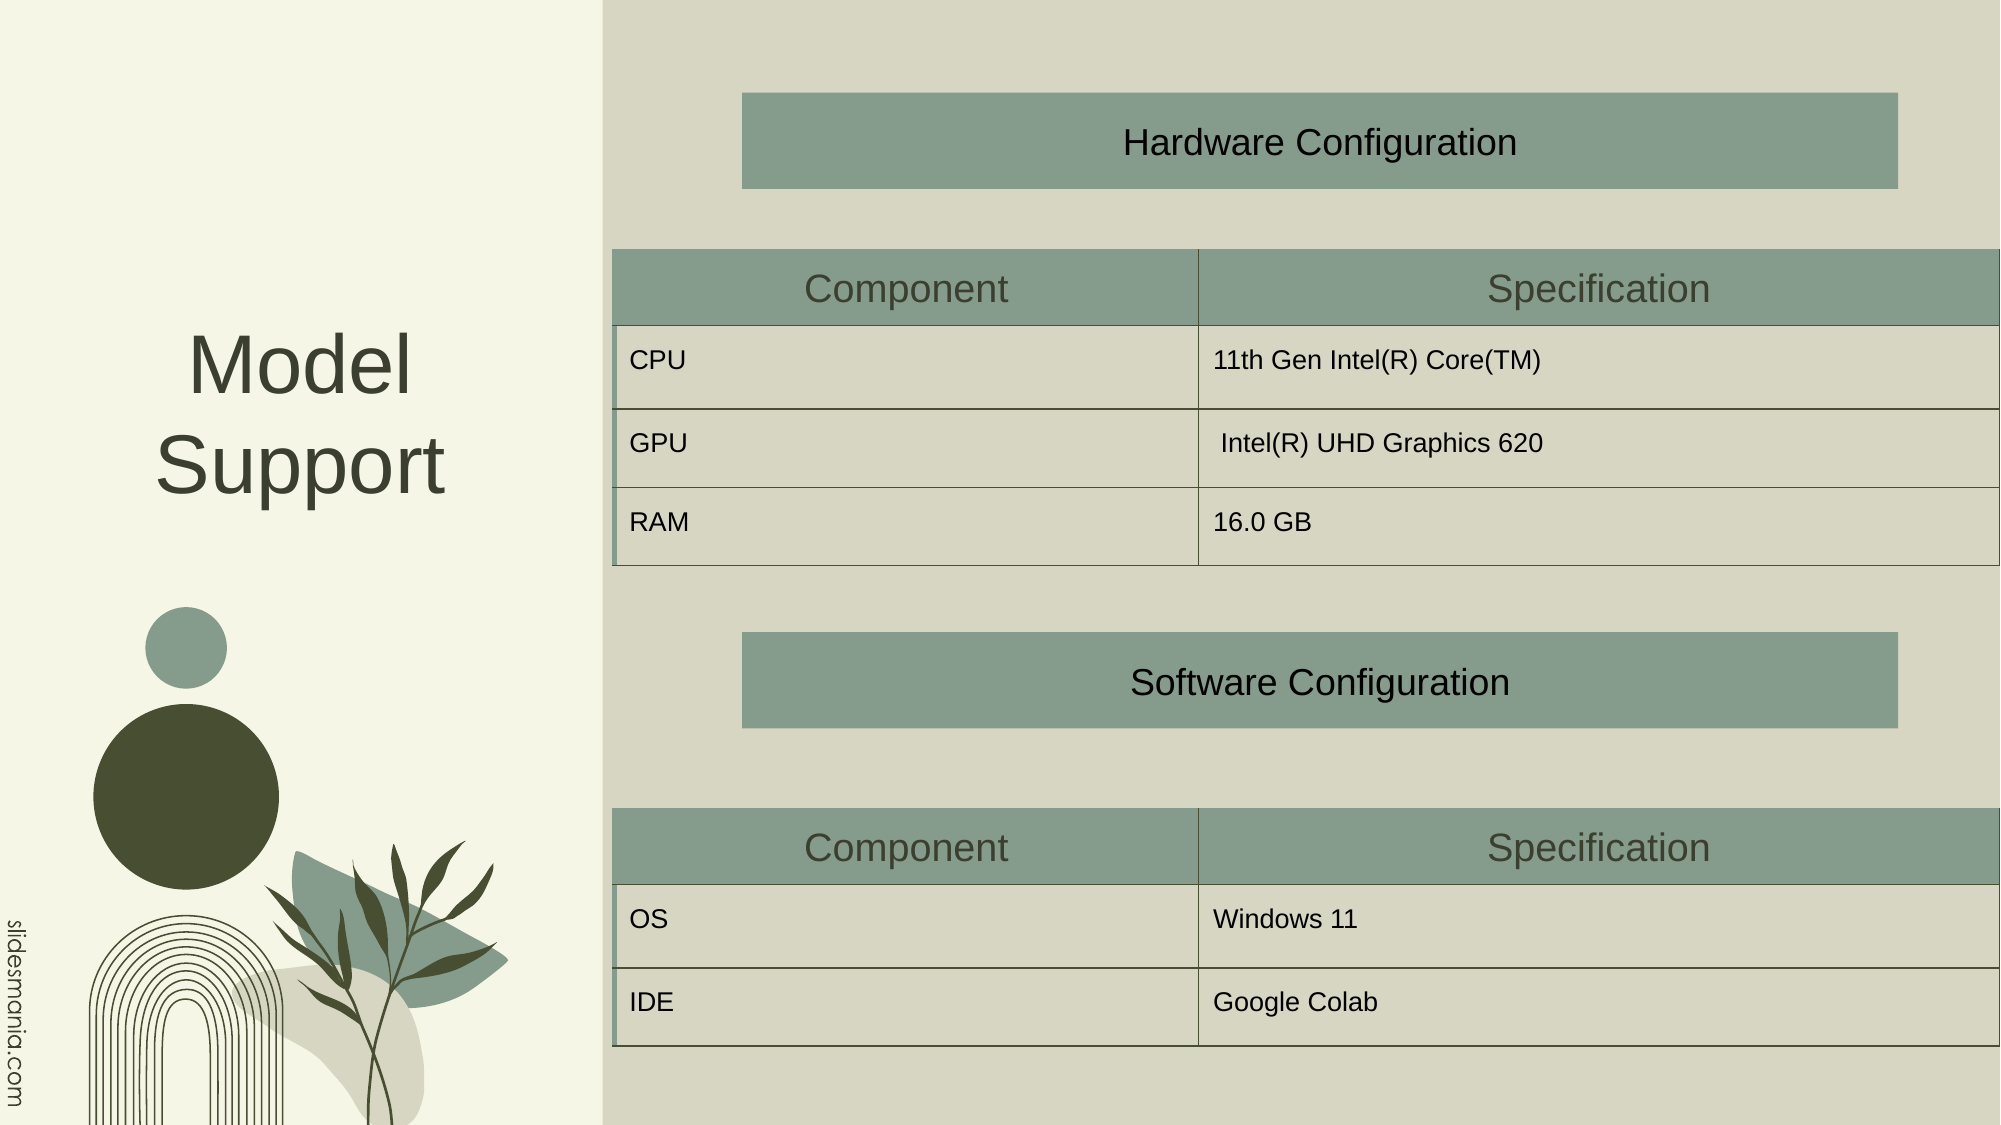

Hardware Configuration
# Model Support
| Component | Specification |
| --- | --- |
| CPU | 11th Gen Intel(R) Core(TM) |
| GPU | Intel(R) UHD Graphics 620 |
| RAM | 16.0 GB |
Software Configuration
| Component | Specification |
| --- | --- |
| OS | Windows 11 |
| IDE | Google Colab |